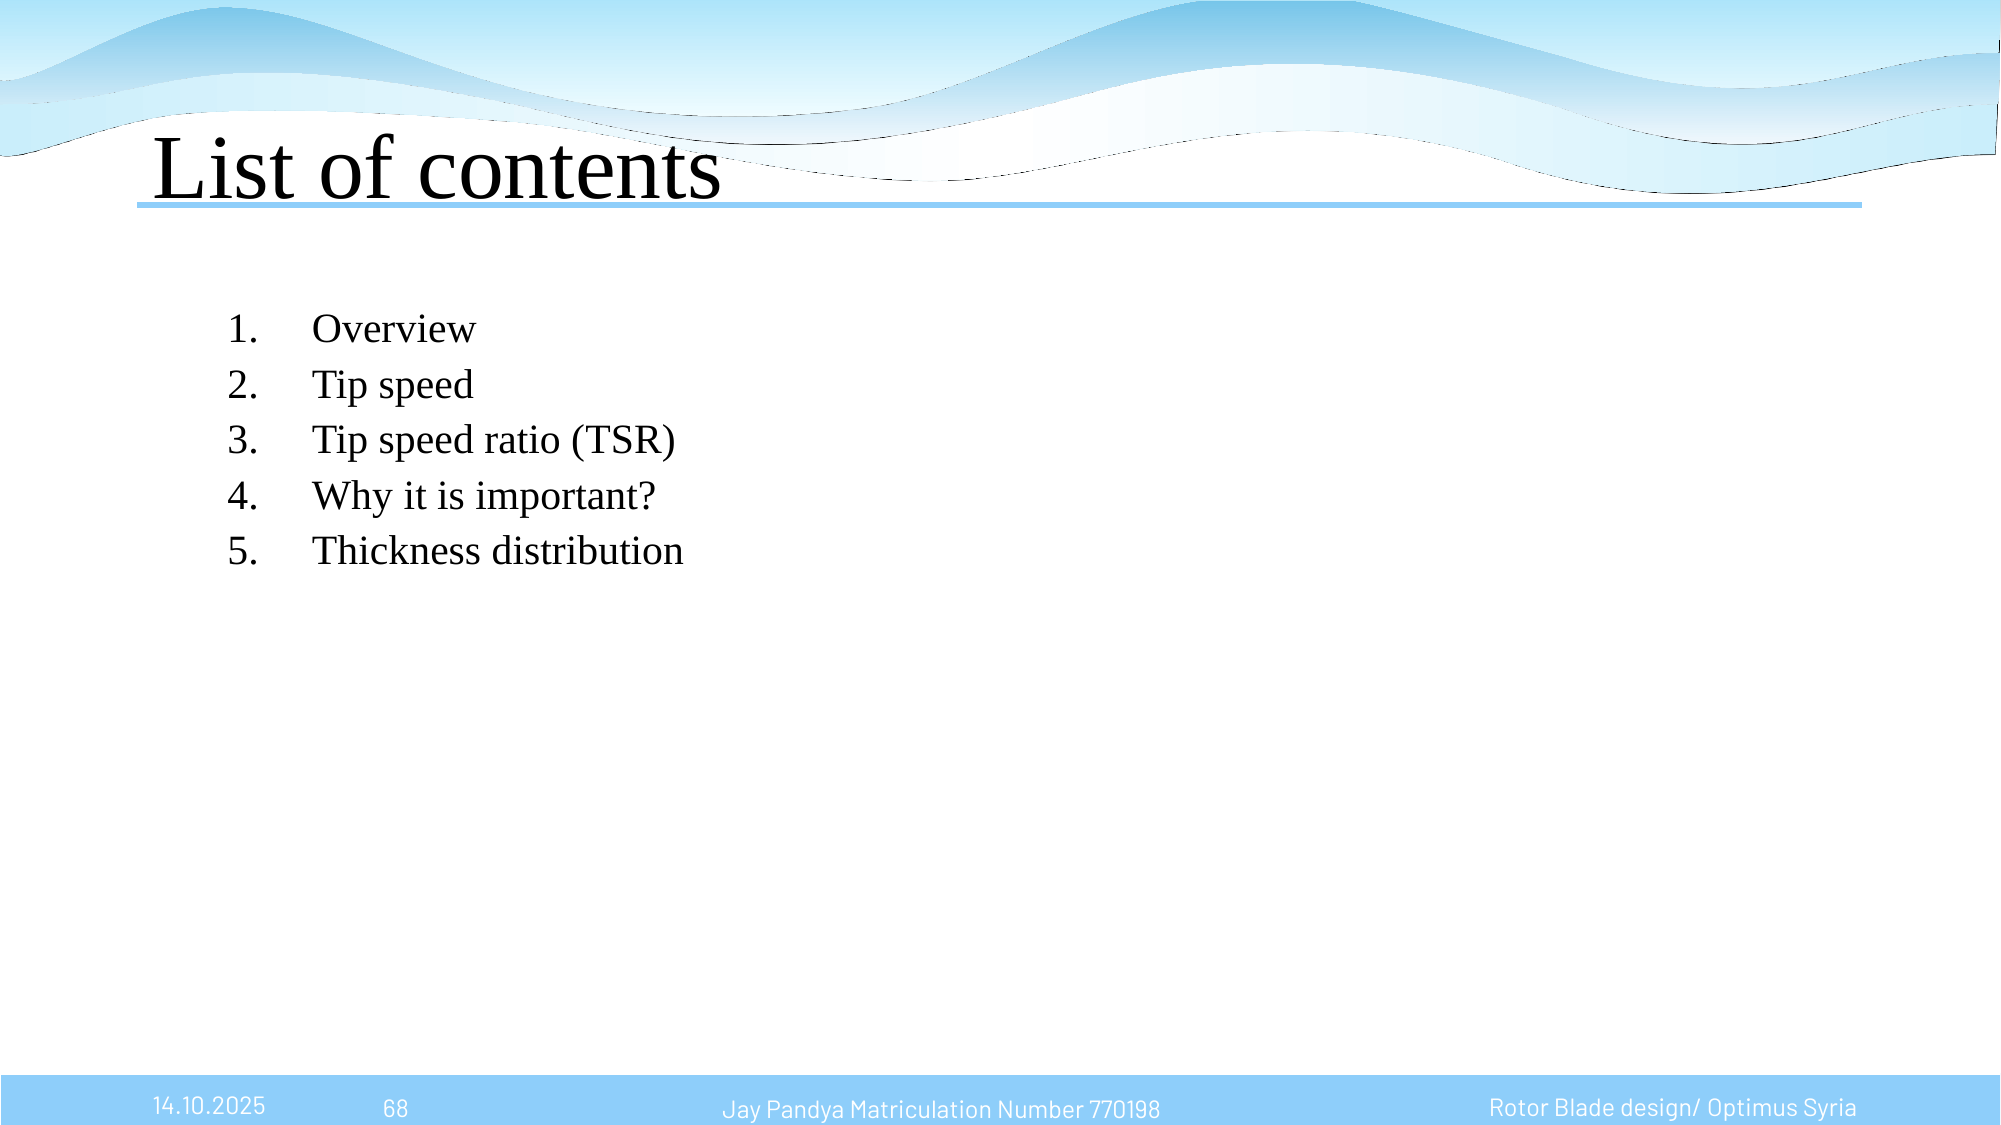

# List of contents
Overview
Tip speed
Tip speed ratio (TSR)
Why it is important?
Thickness distribution
Rotor Blade design/ Optimus Syria
68
14.10.2025

Jay Pandya Matriculation Number 770198